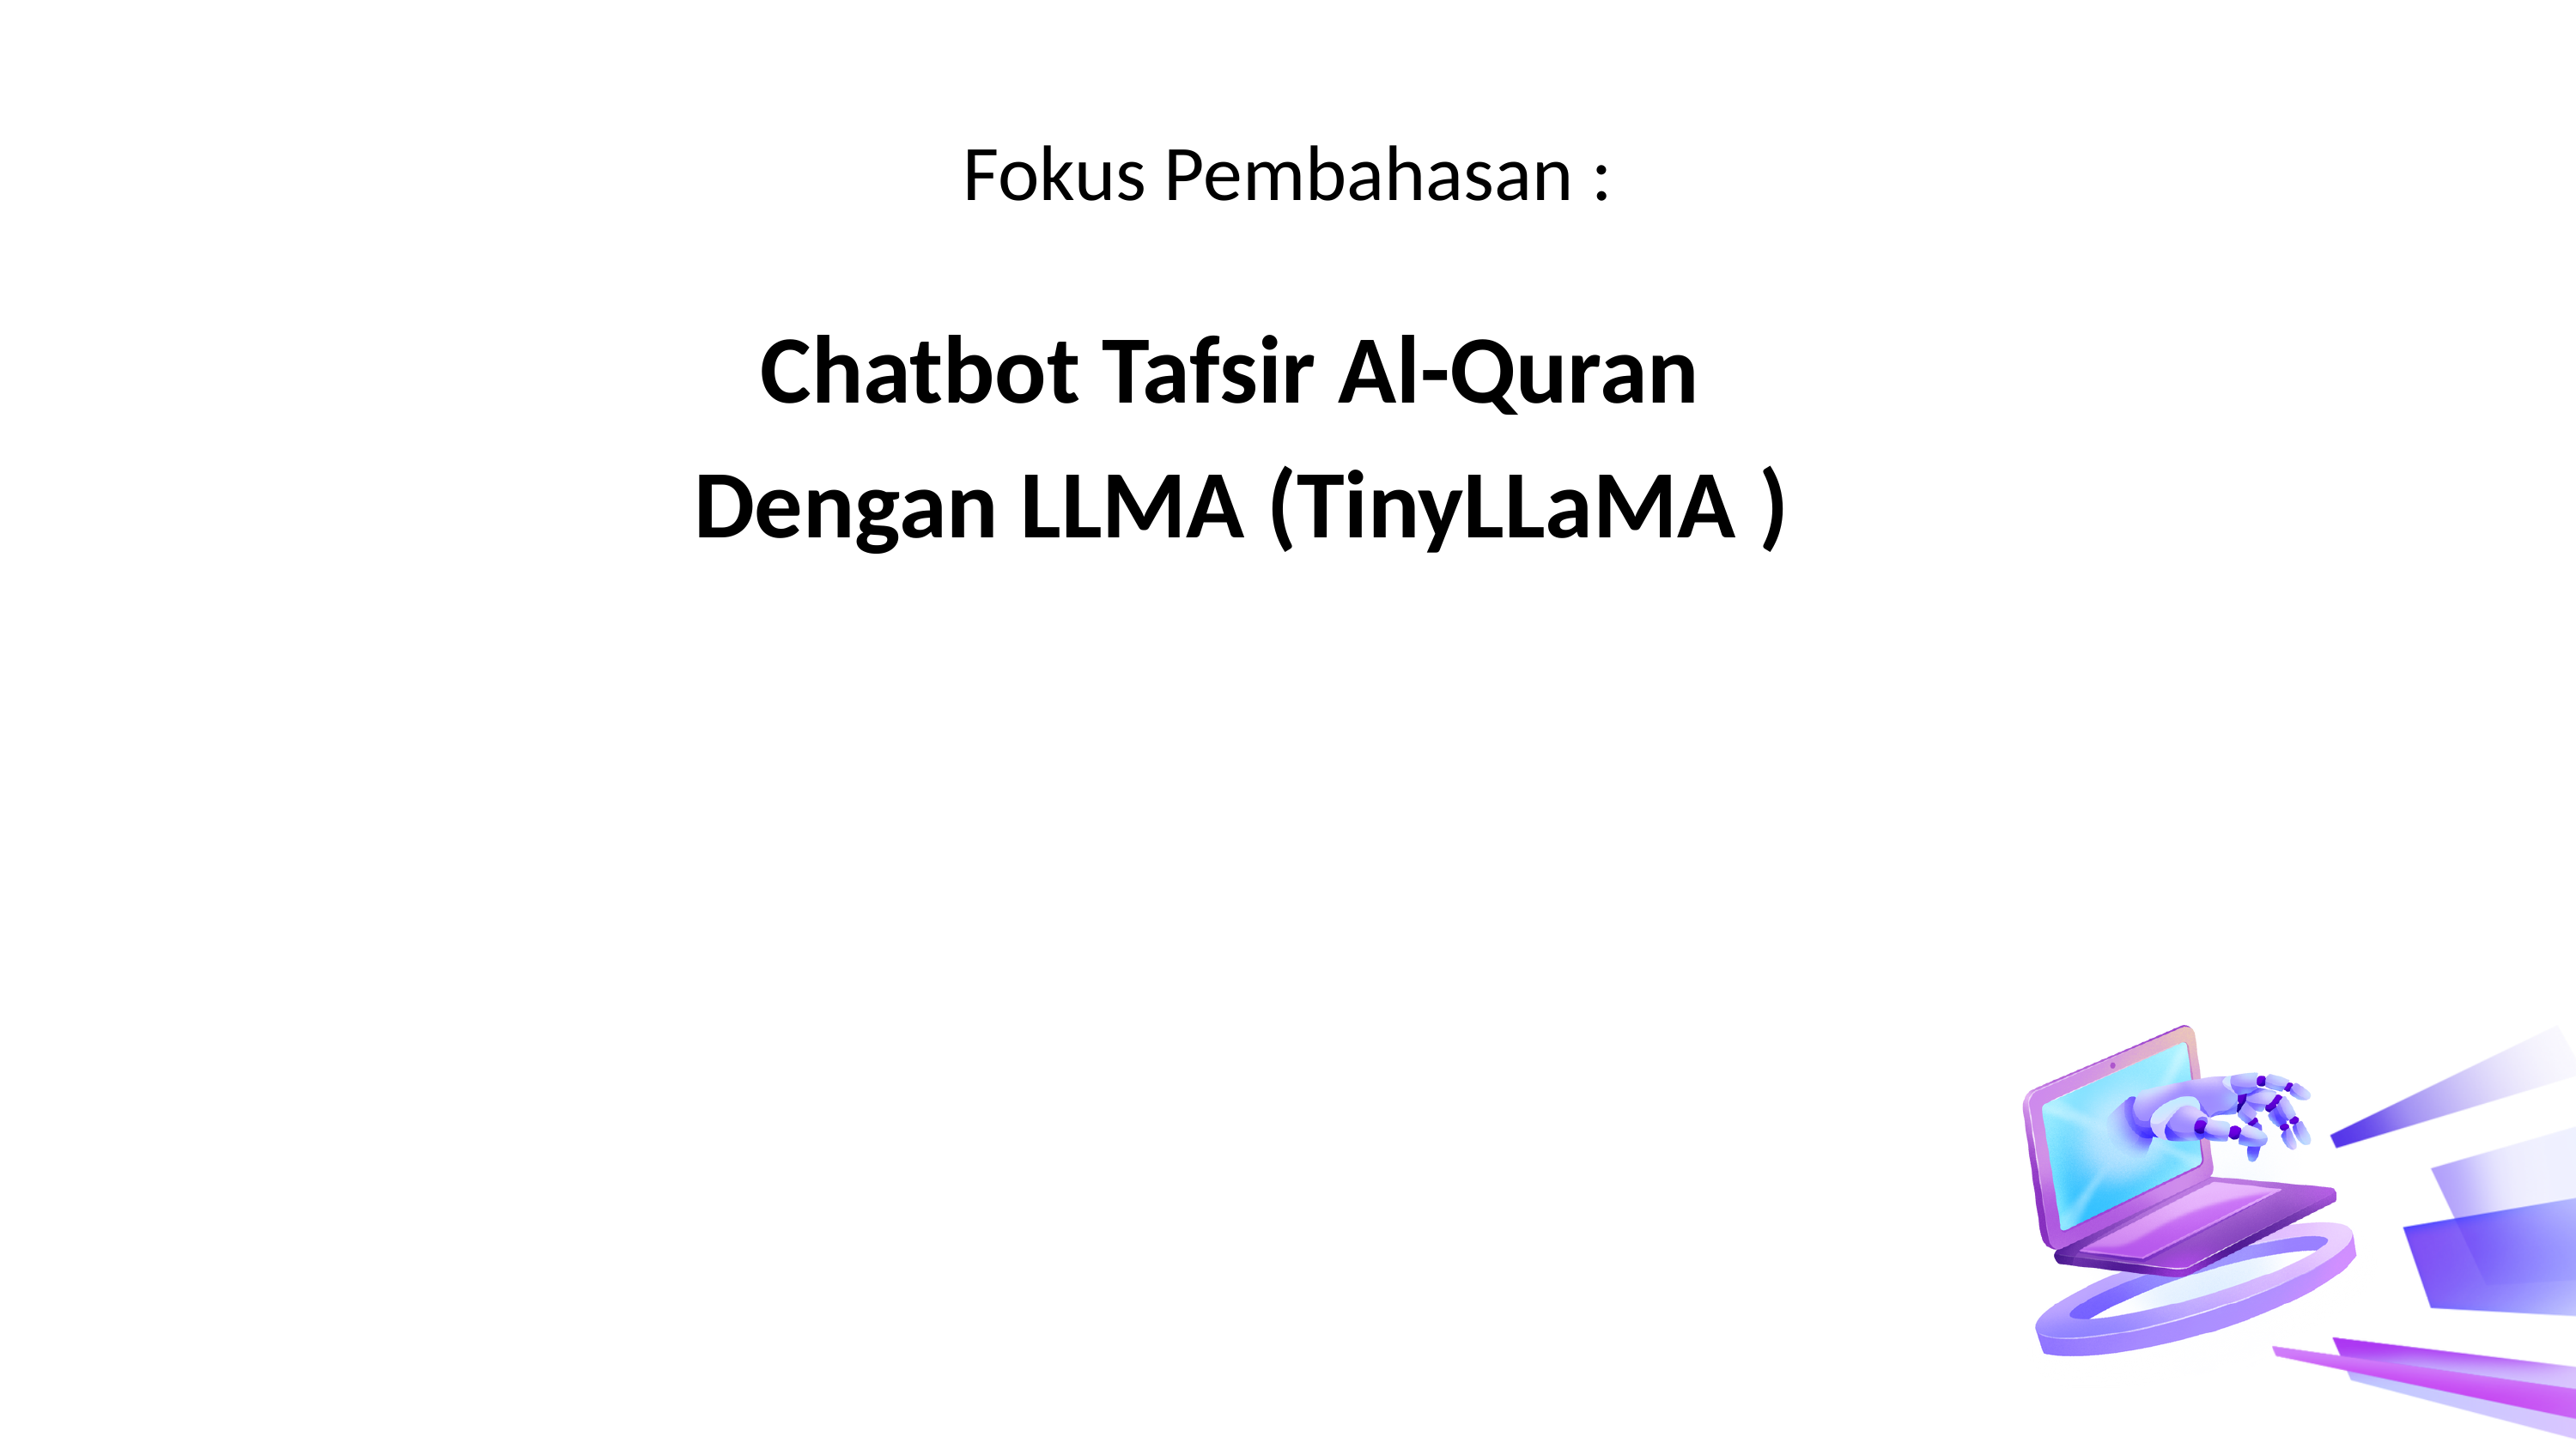

# Fokus Pembahasan :
SALFORD & CO.
Chatbot Tafsir Al-Quran
Dengan LLMA (TinyLLaMA )